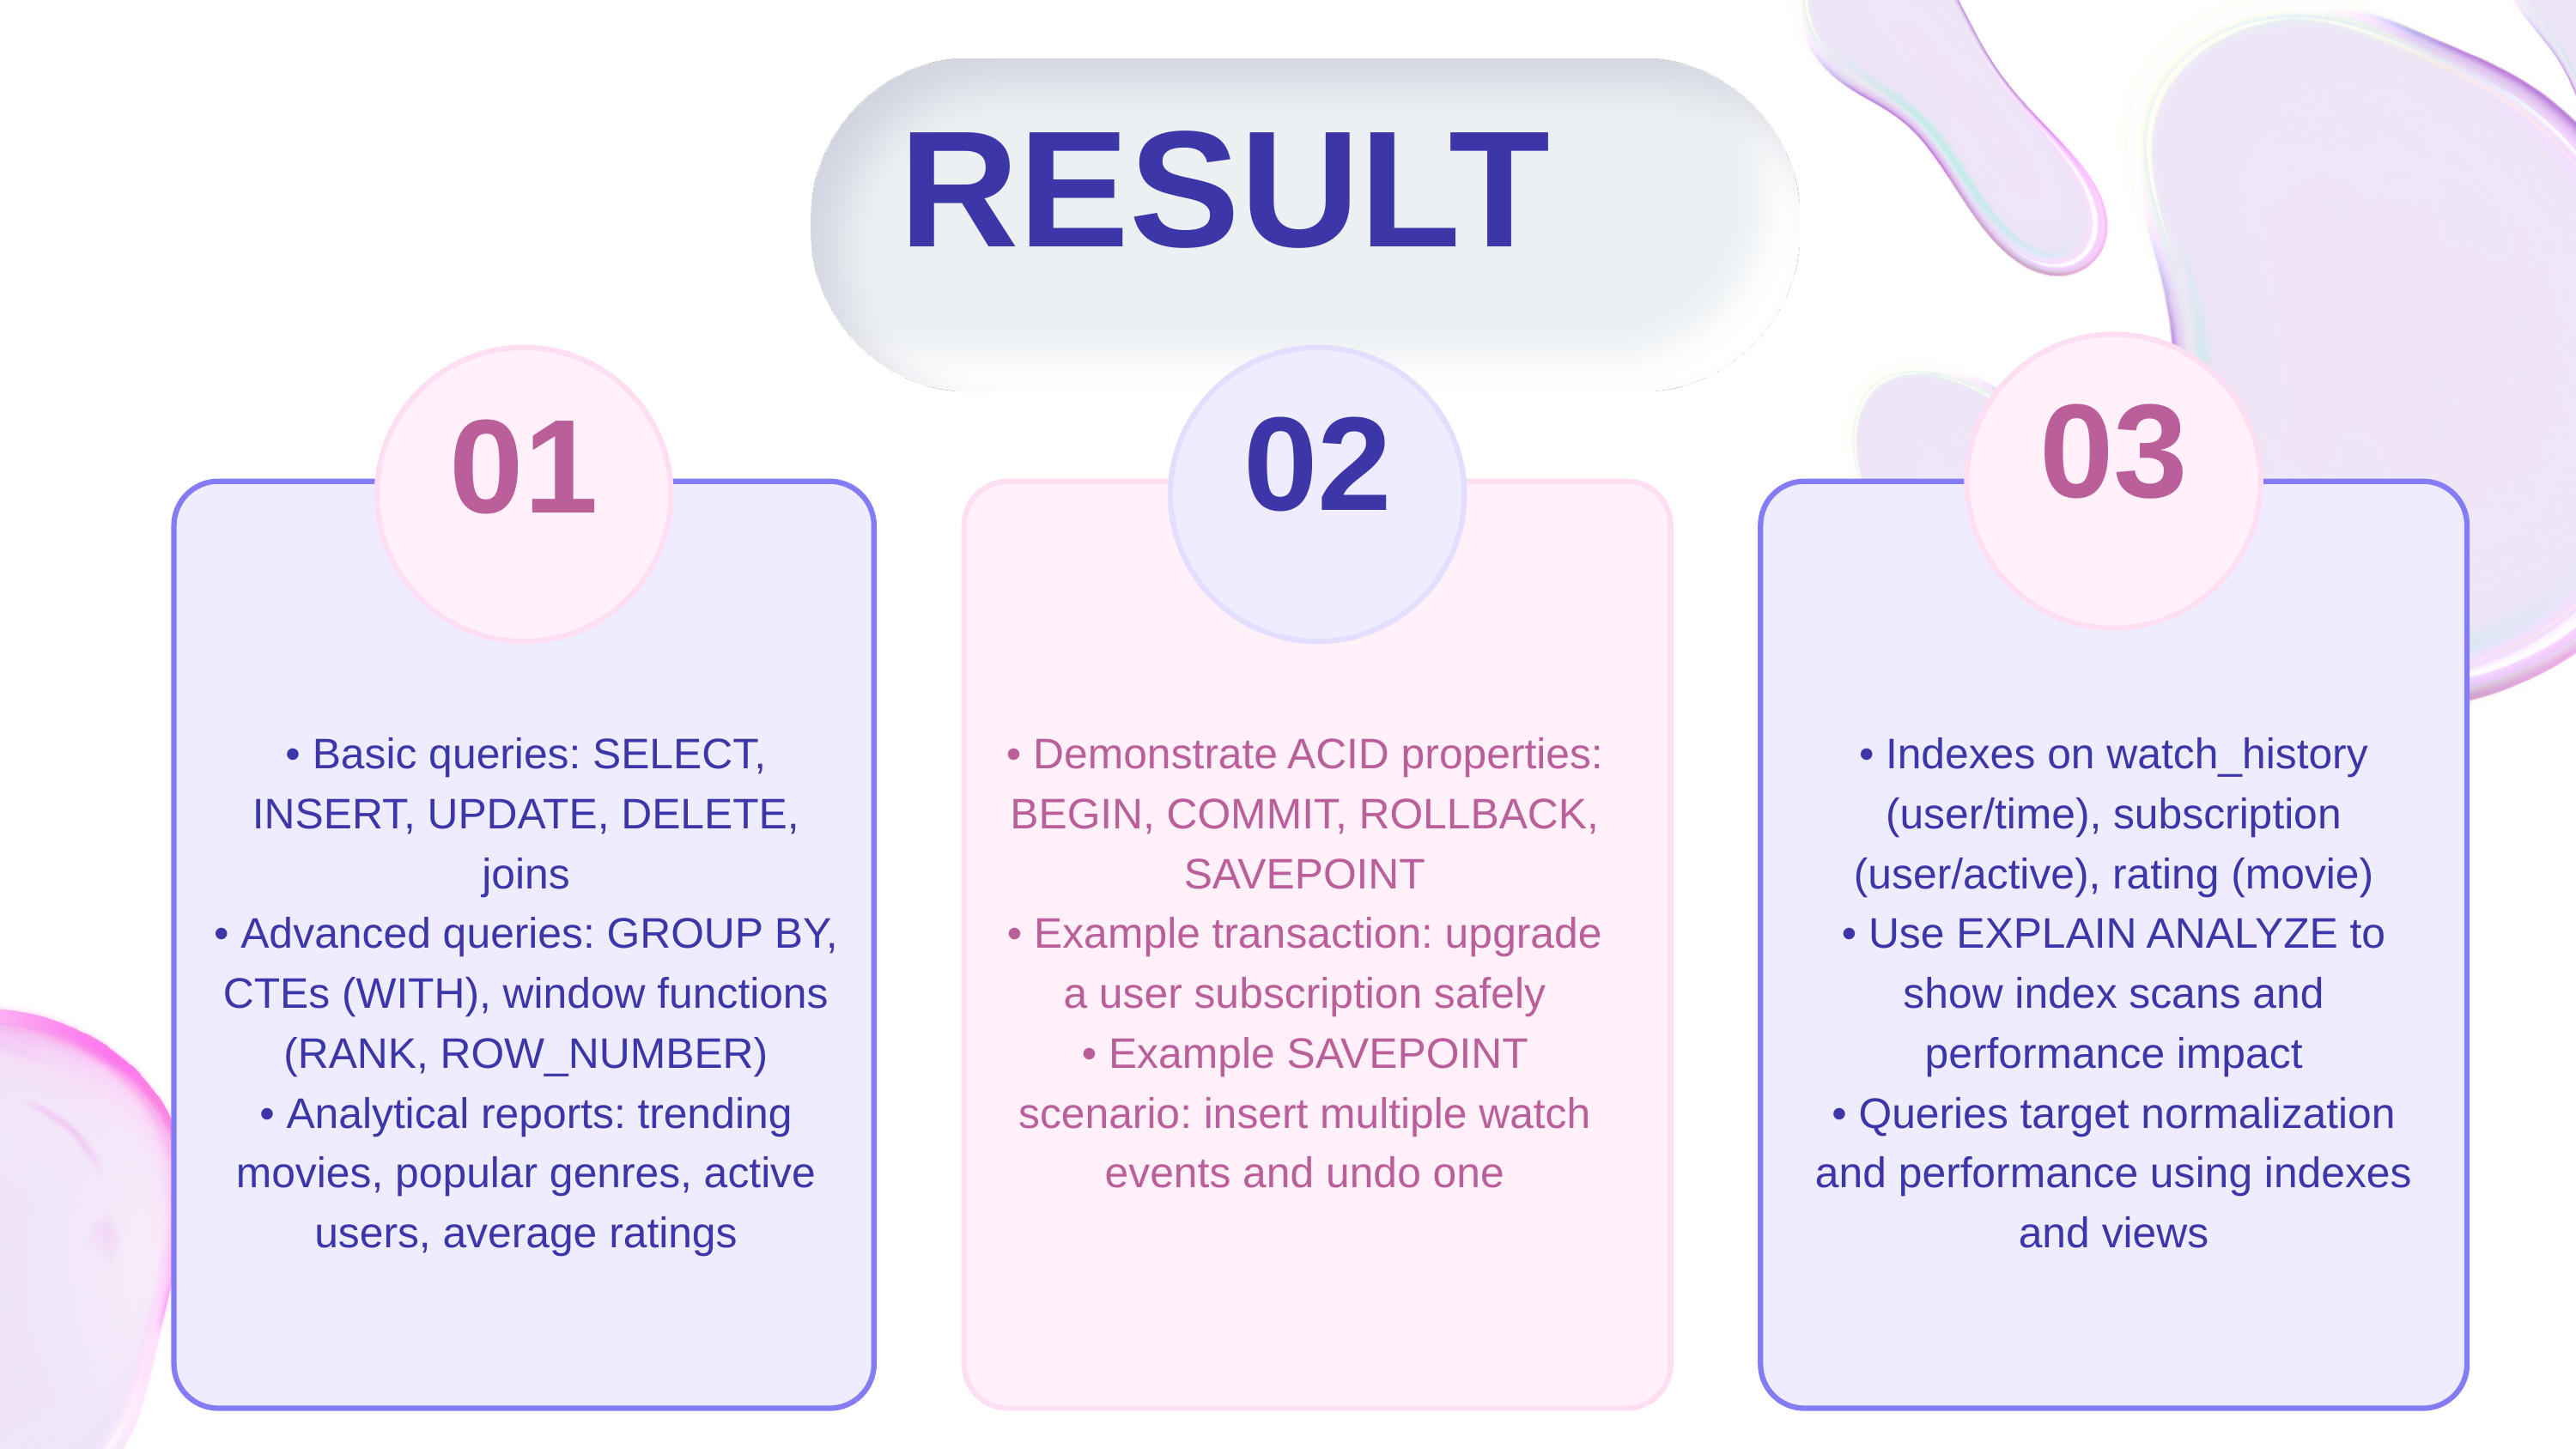

RESULT

01

03
02

• Basic queries: SELECT, INSERT, UPDATE, DELETE, joins
• Advanced queries: GROUP BY, CTEs (WITH), window functions (RANK, ROW_NUMBER)
• Analytical reports: trending movies, popular genres, active users, average ratings

• Demonstrate ACID properties: BEGIN, COMMIT, ROLLBACK, SAVEPOINT
• Example transaction: upgrade a user subscription safely
• Example SAVEPOINT scenario: insert multiple watch events and undo one
• Indexes on watch_history (user/time), subscription (user/active), rating (movie)
• Use EXPLAIN ANALYZE to show index scans and performance impact
• Queries target normalization and performance using indexes and views